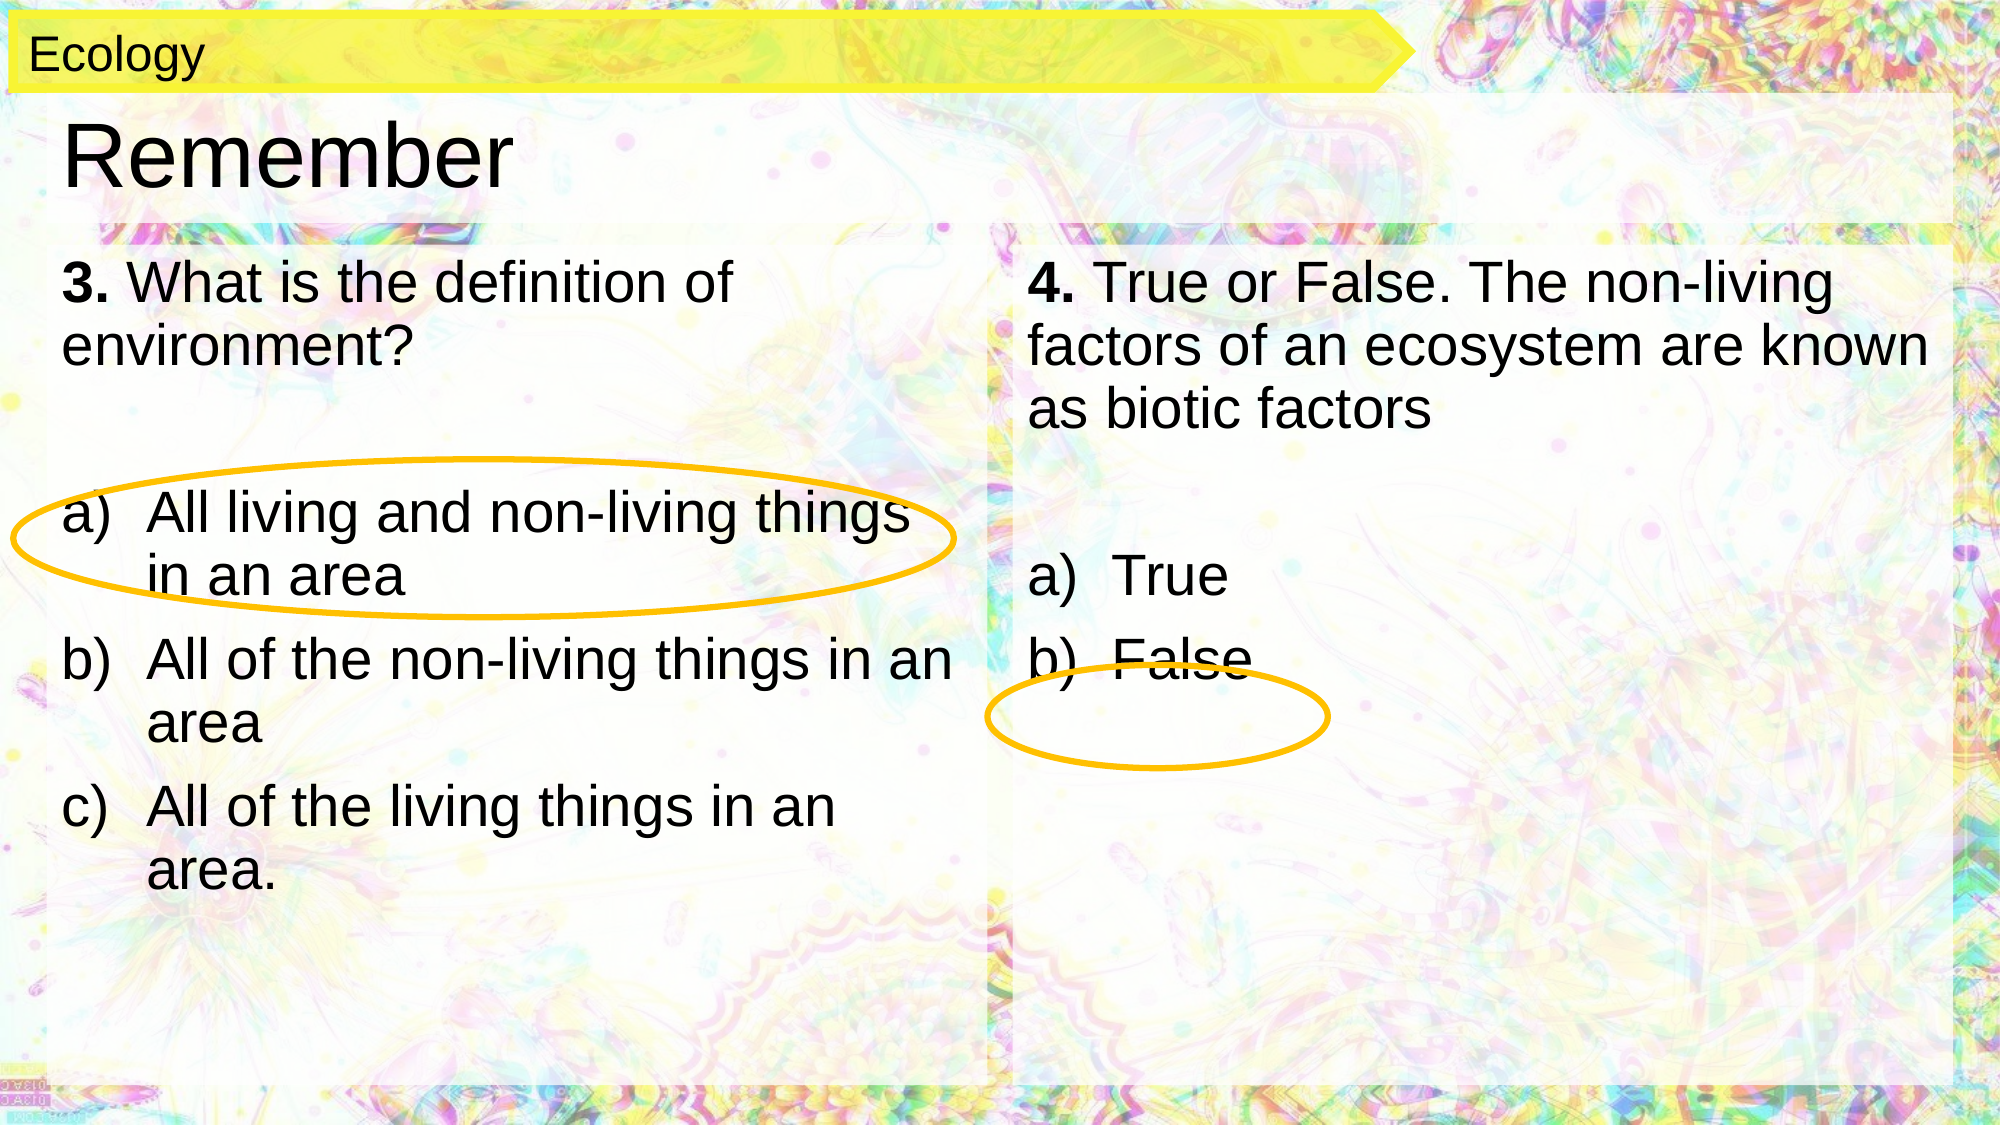

Ecology

# Remember
4. True or False. The non-living factors of an ecosystem are known as biotic factors

True
False
3. What is the definition of environment?

All living and non-living things in an area
All of the non-living things in an area
All of the living things in an area.